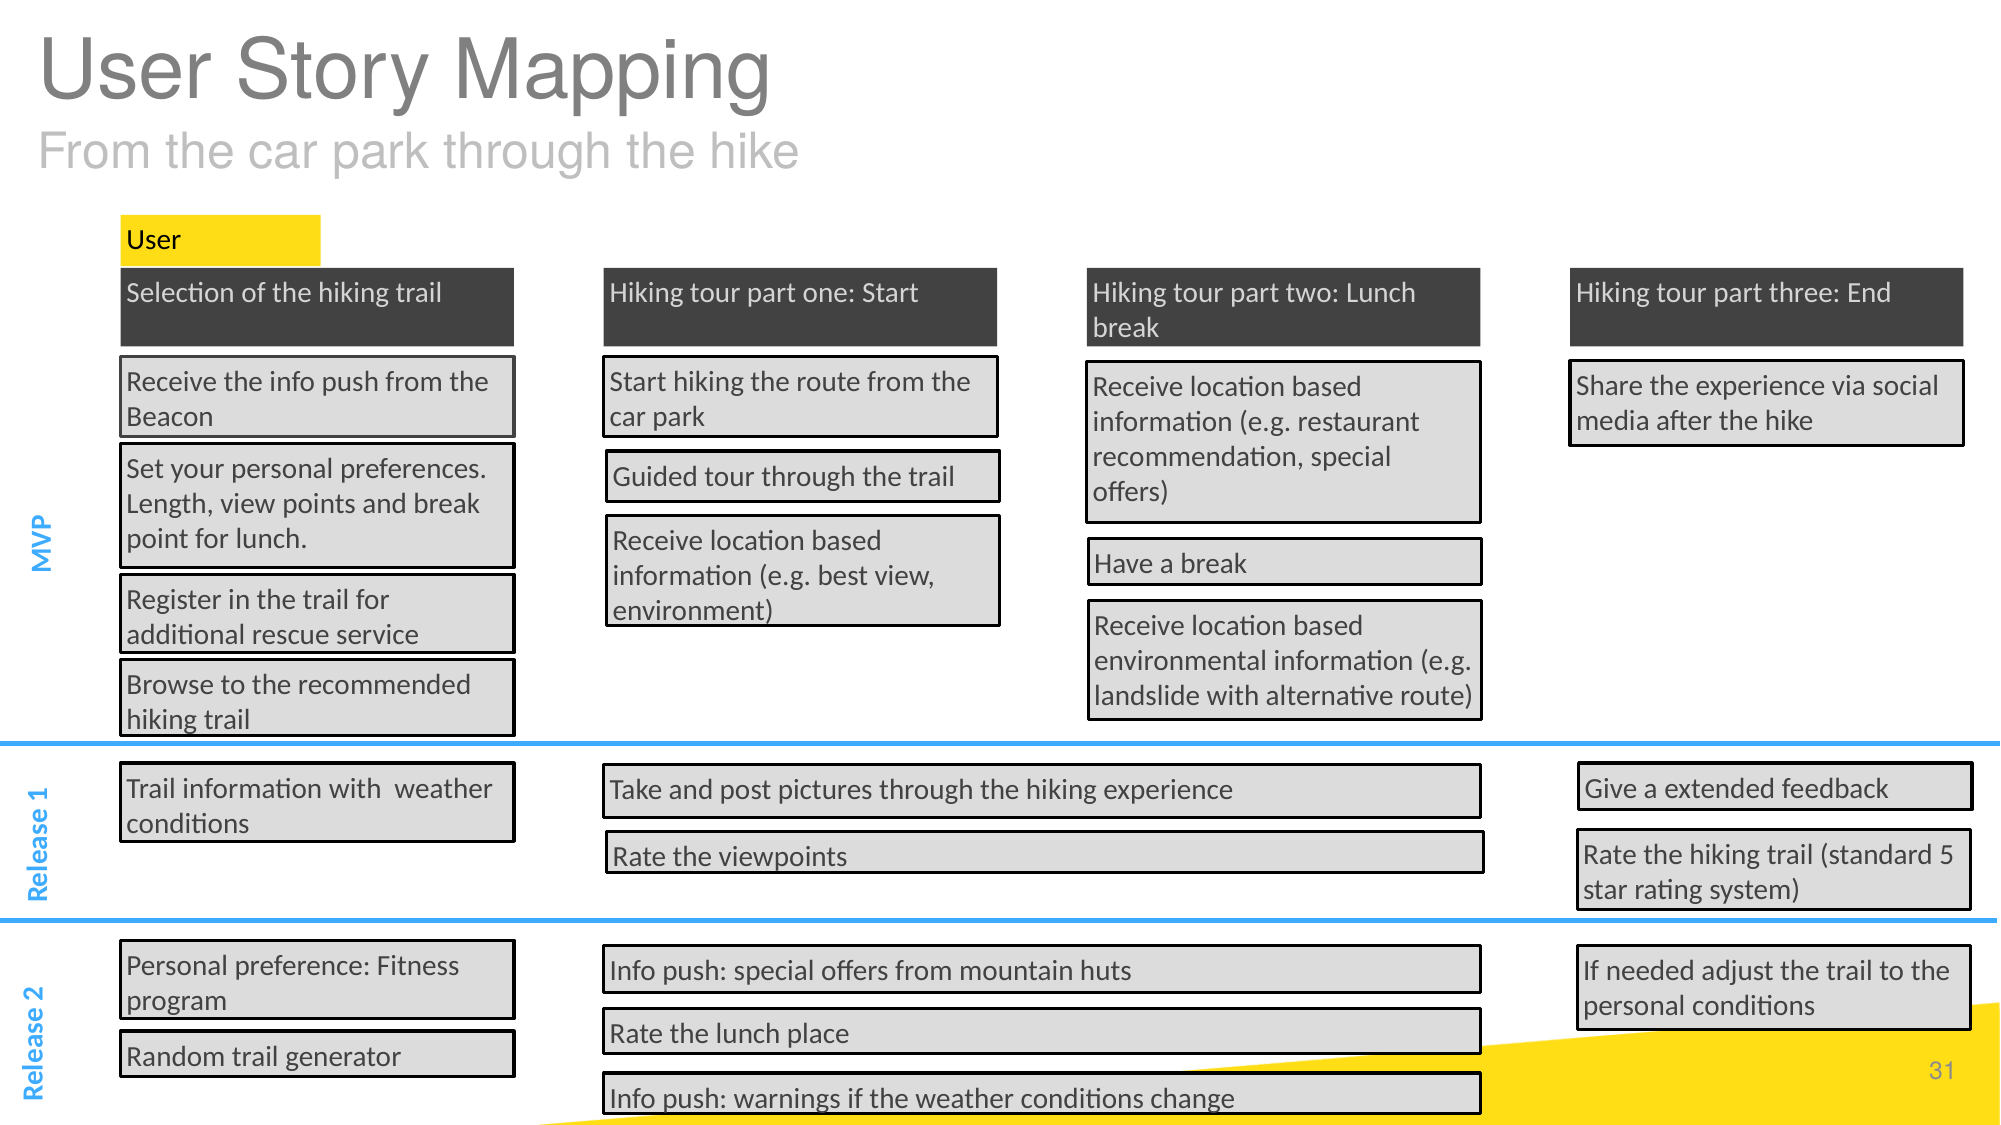

User Story Mapping
From the car park through the hike
User
Selection of the hiking trail
Hiking tour part one: Start
Hiking tour part two: Lunch break
Hiking tour part three: End
Start hiking the route from the car park
Receive the info push from the Beacon
Share the experience via social media after the hike
Receive location based information (e.g. restaurant recommendation, special offers)
Have a break
Receive location based environmental information (e.g. landslide with alternative route)
Set your personal preferences. Length, view points and break point for lunch.
Guided tour through the trail
MVP
Receive location based information (e.g. best view, environment)
Register in the trail for additional rescue service
Browse to the recommended hiking trail
Trail information with  weather conditions
Give a extended feedback
Take and post pictures through the hiking experience
Release 1
Rate the hiking trail (standard 5 star rating system)
Rate the viewpoints
Personal preference: Fitness program
Info push: special offers from mountain huts
If needed adjust the trail to the personal conditions
Rate the lunch place
Release 2
Random trail generator
31
Info push: warnings if the weather conditions change